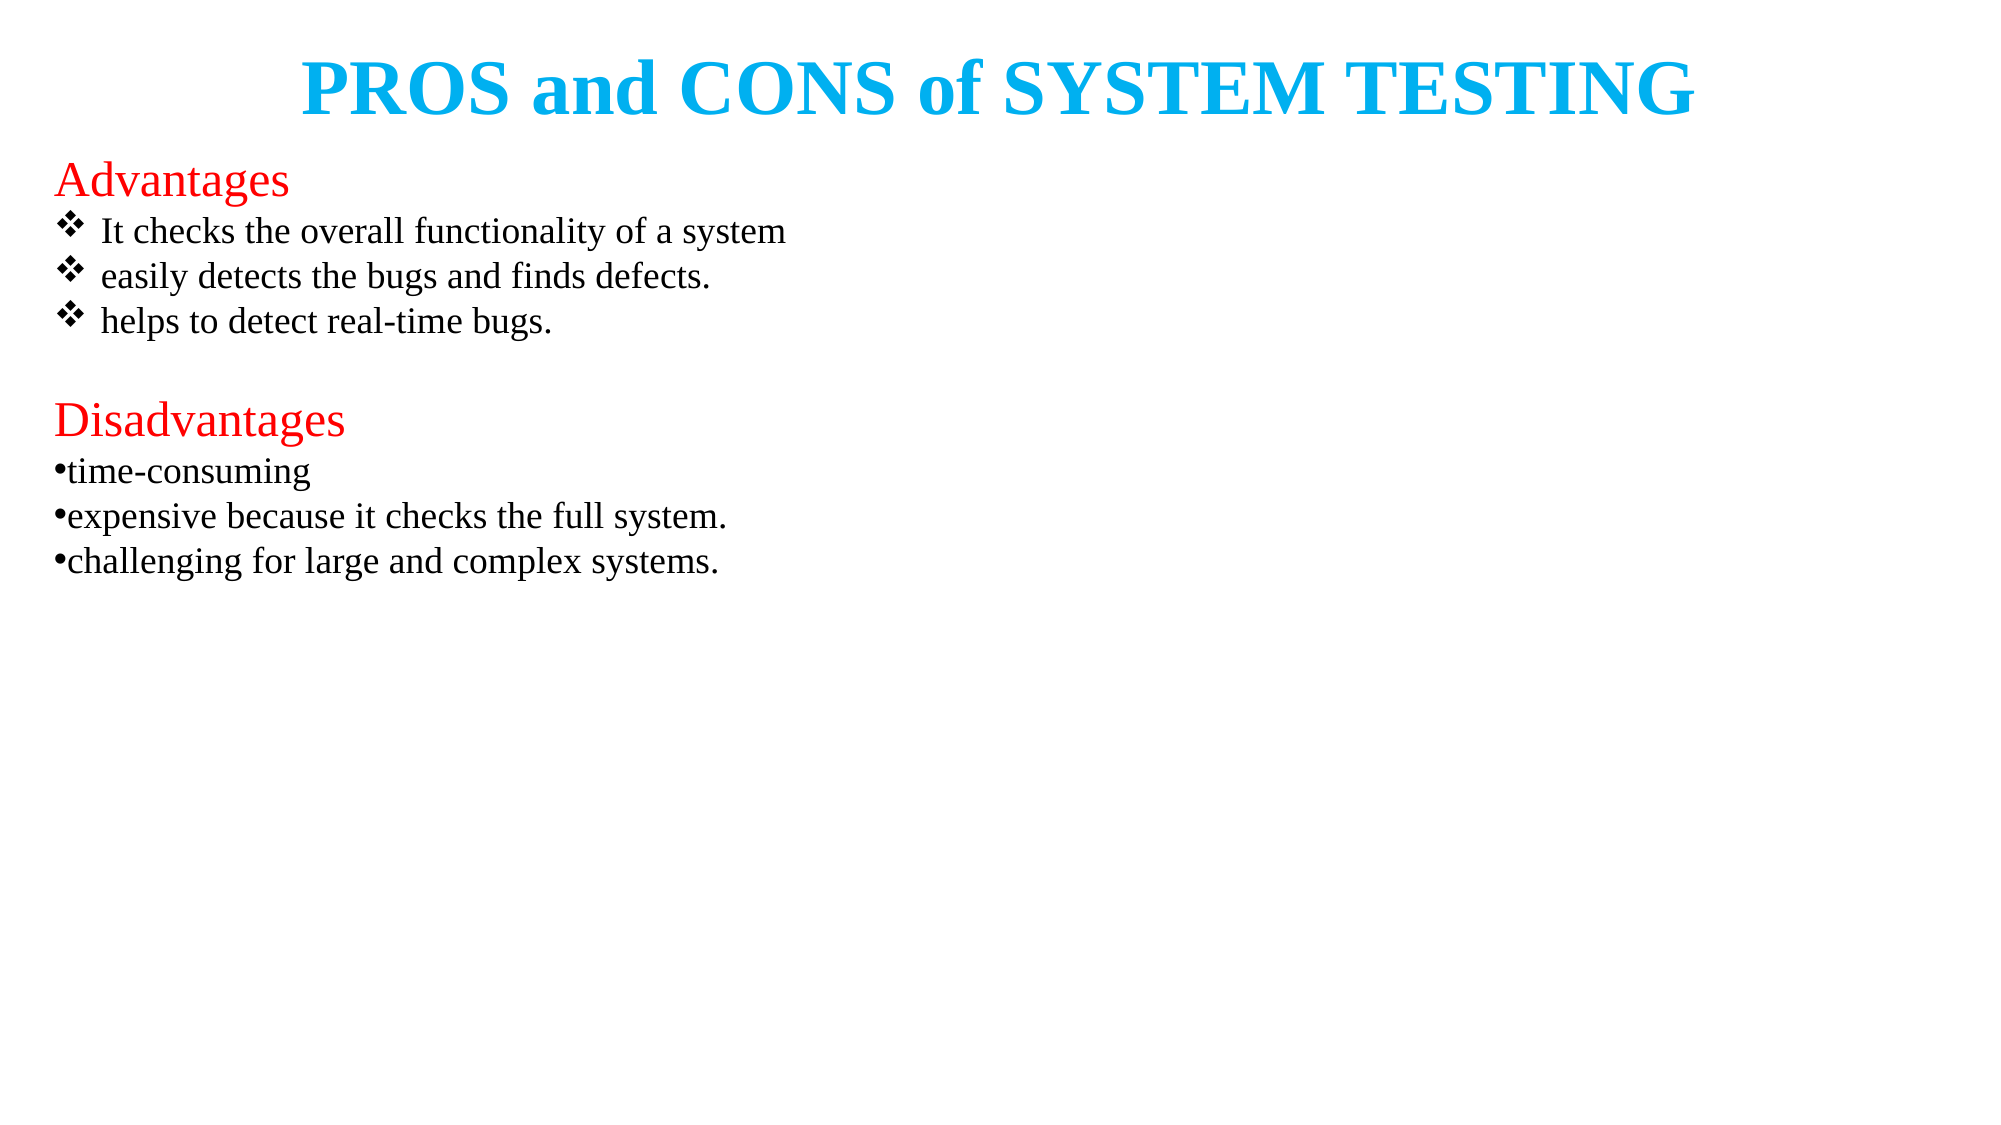

# PROS and CONS of SYSTEM TESTING
Advantages
It checks the overall functionality of a system
easily detects the bugs and finds defects.
helps to detect real-time bugs.

Disadvantages
time-consuming
expensive because it checks the full system.
challenging for large and complex systems.